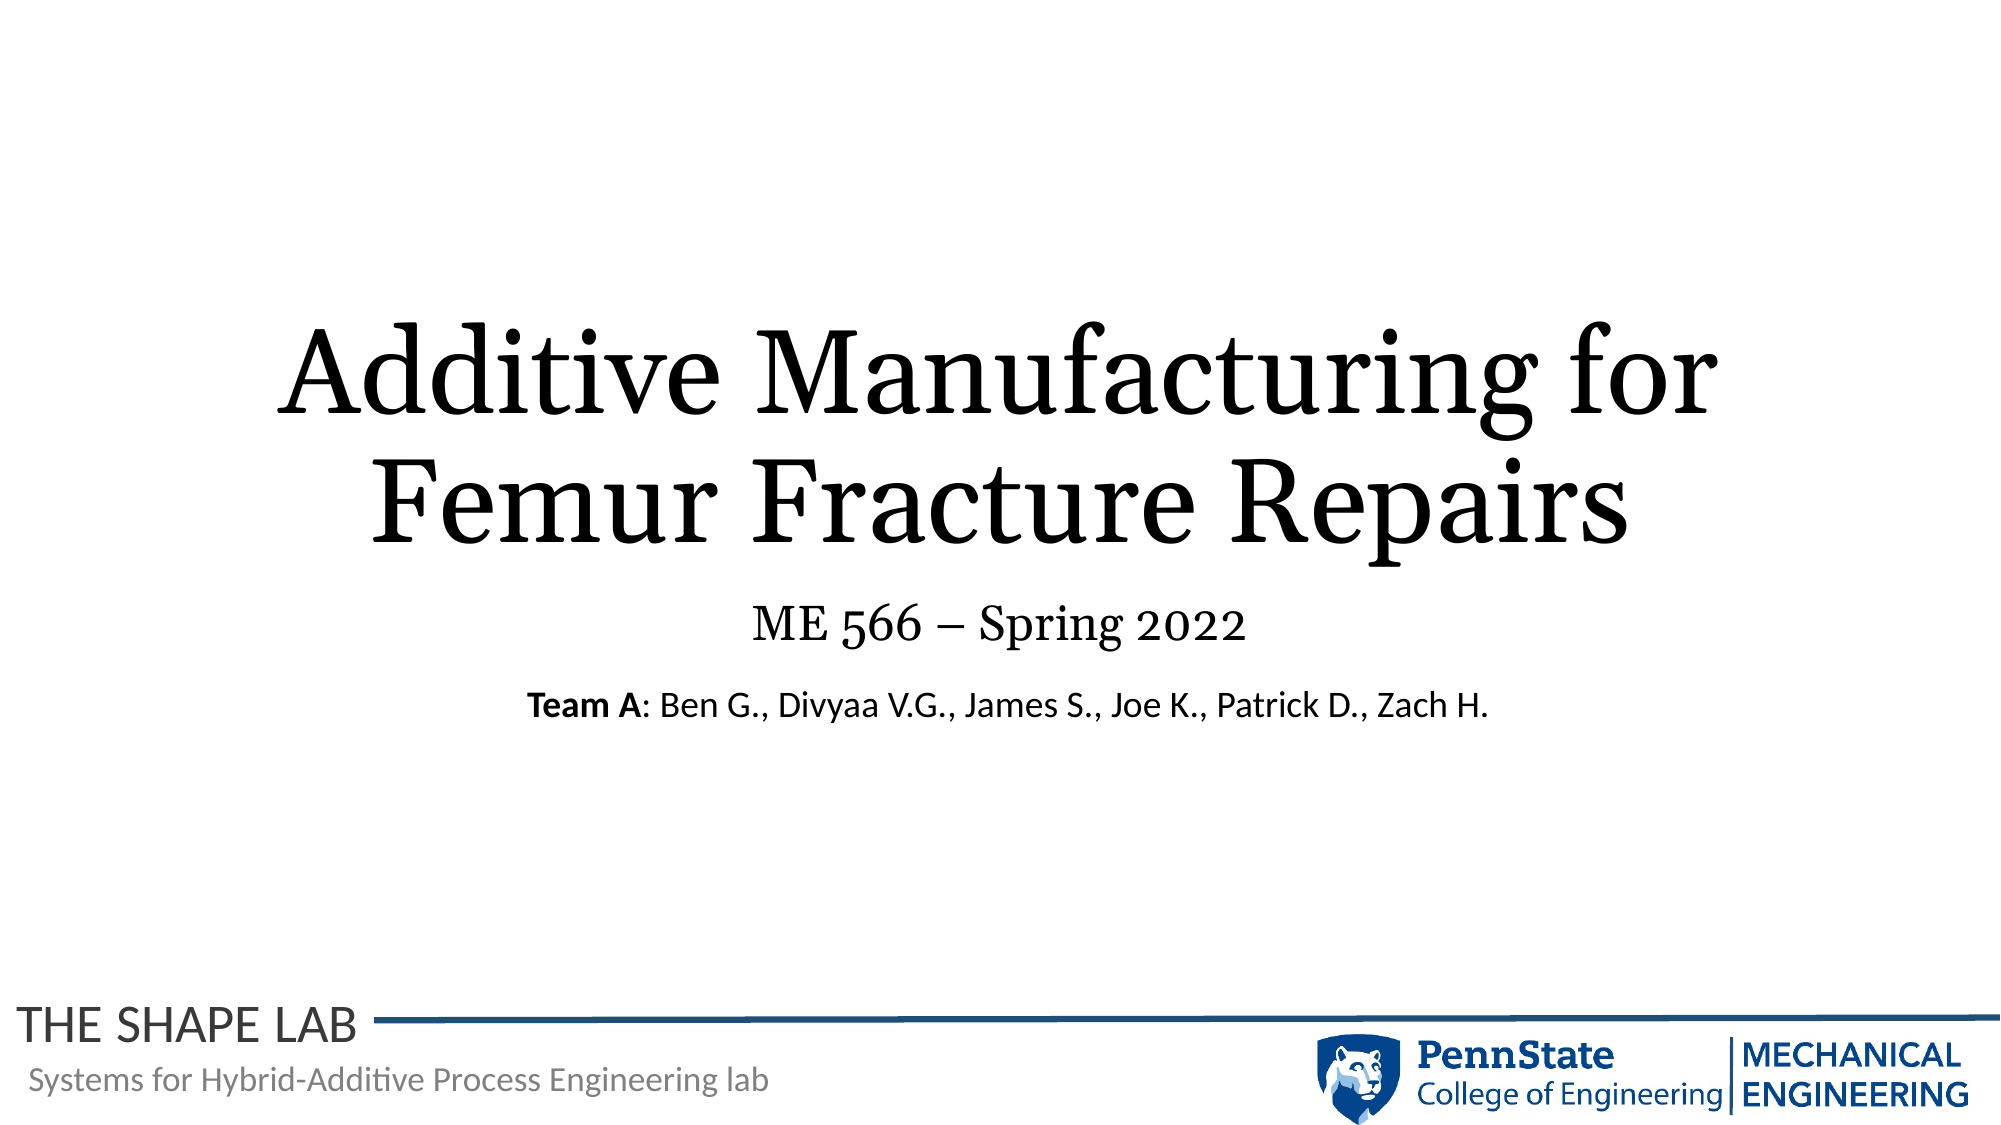

# Additive Manufacturing for Femur Fracture Repairs
ME 566 – Spring 2022
Team A: Ben G., Divyaa V.G., James S., Joe K., Patrick D., Zach H.